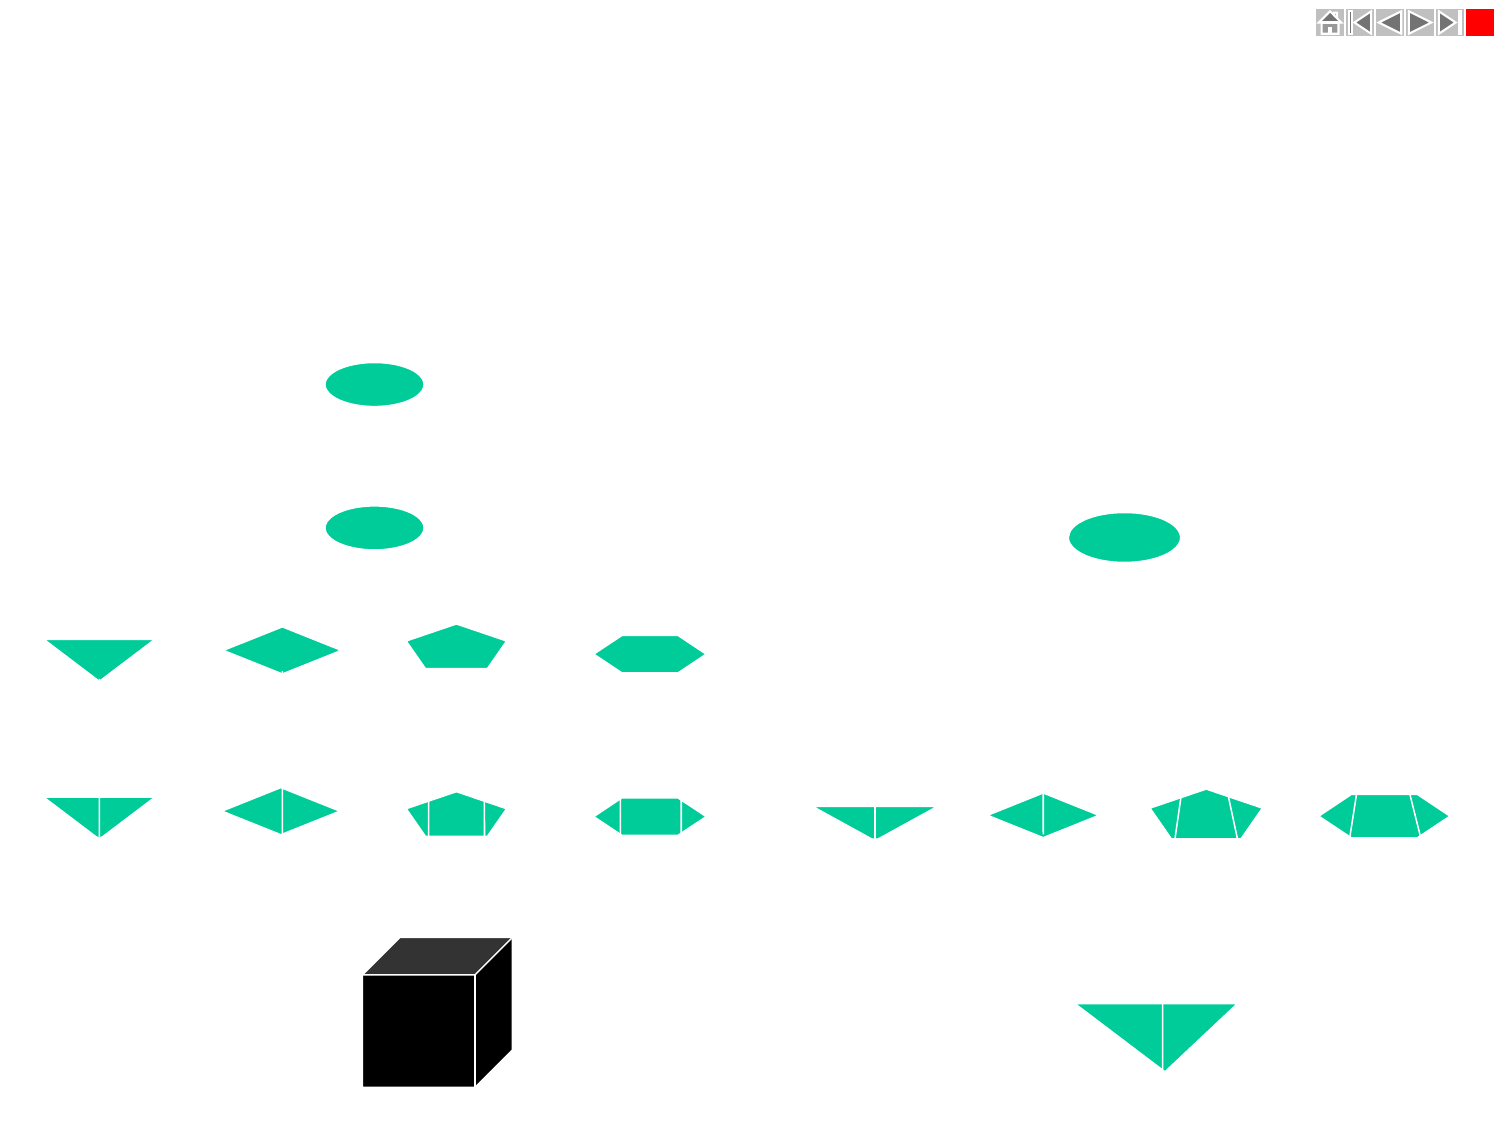

SOLIDS
To understand and remember various solids in this subject properly,
those are classified & arranged in to two major groups.
Group B
Solids having base of some shape
and just a point as a top, called apex.
Group A
Solids having top and base of same shape

Cylinder
Cone
Prisms
Pyramids

Triangular     Square     Pentagonal   Hexagonal
Triangular     Square     Pentagonal   Hexagonal

Cube

Tetrahedron
( A solid having
six square faces)
( A solid having
Four triangular  faces)